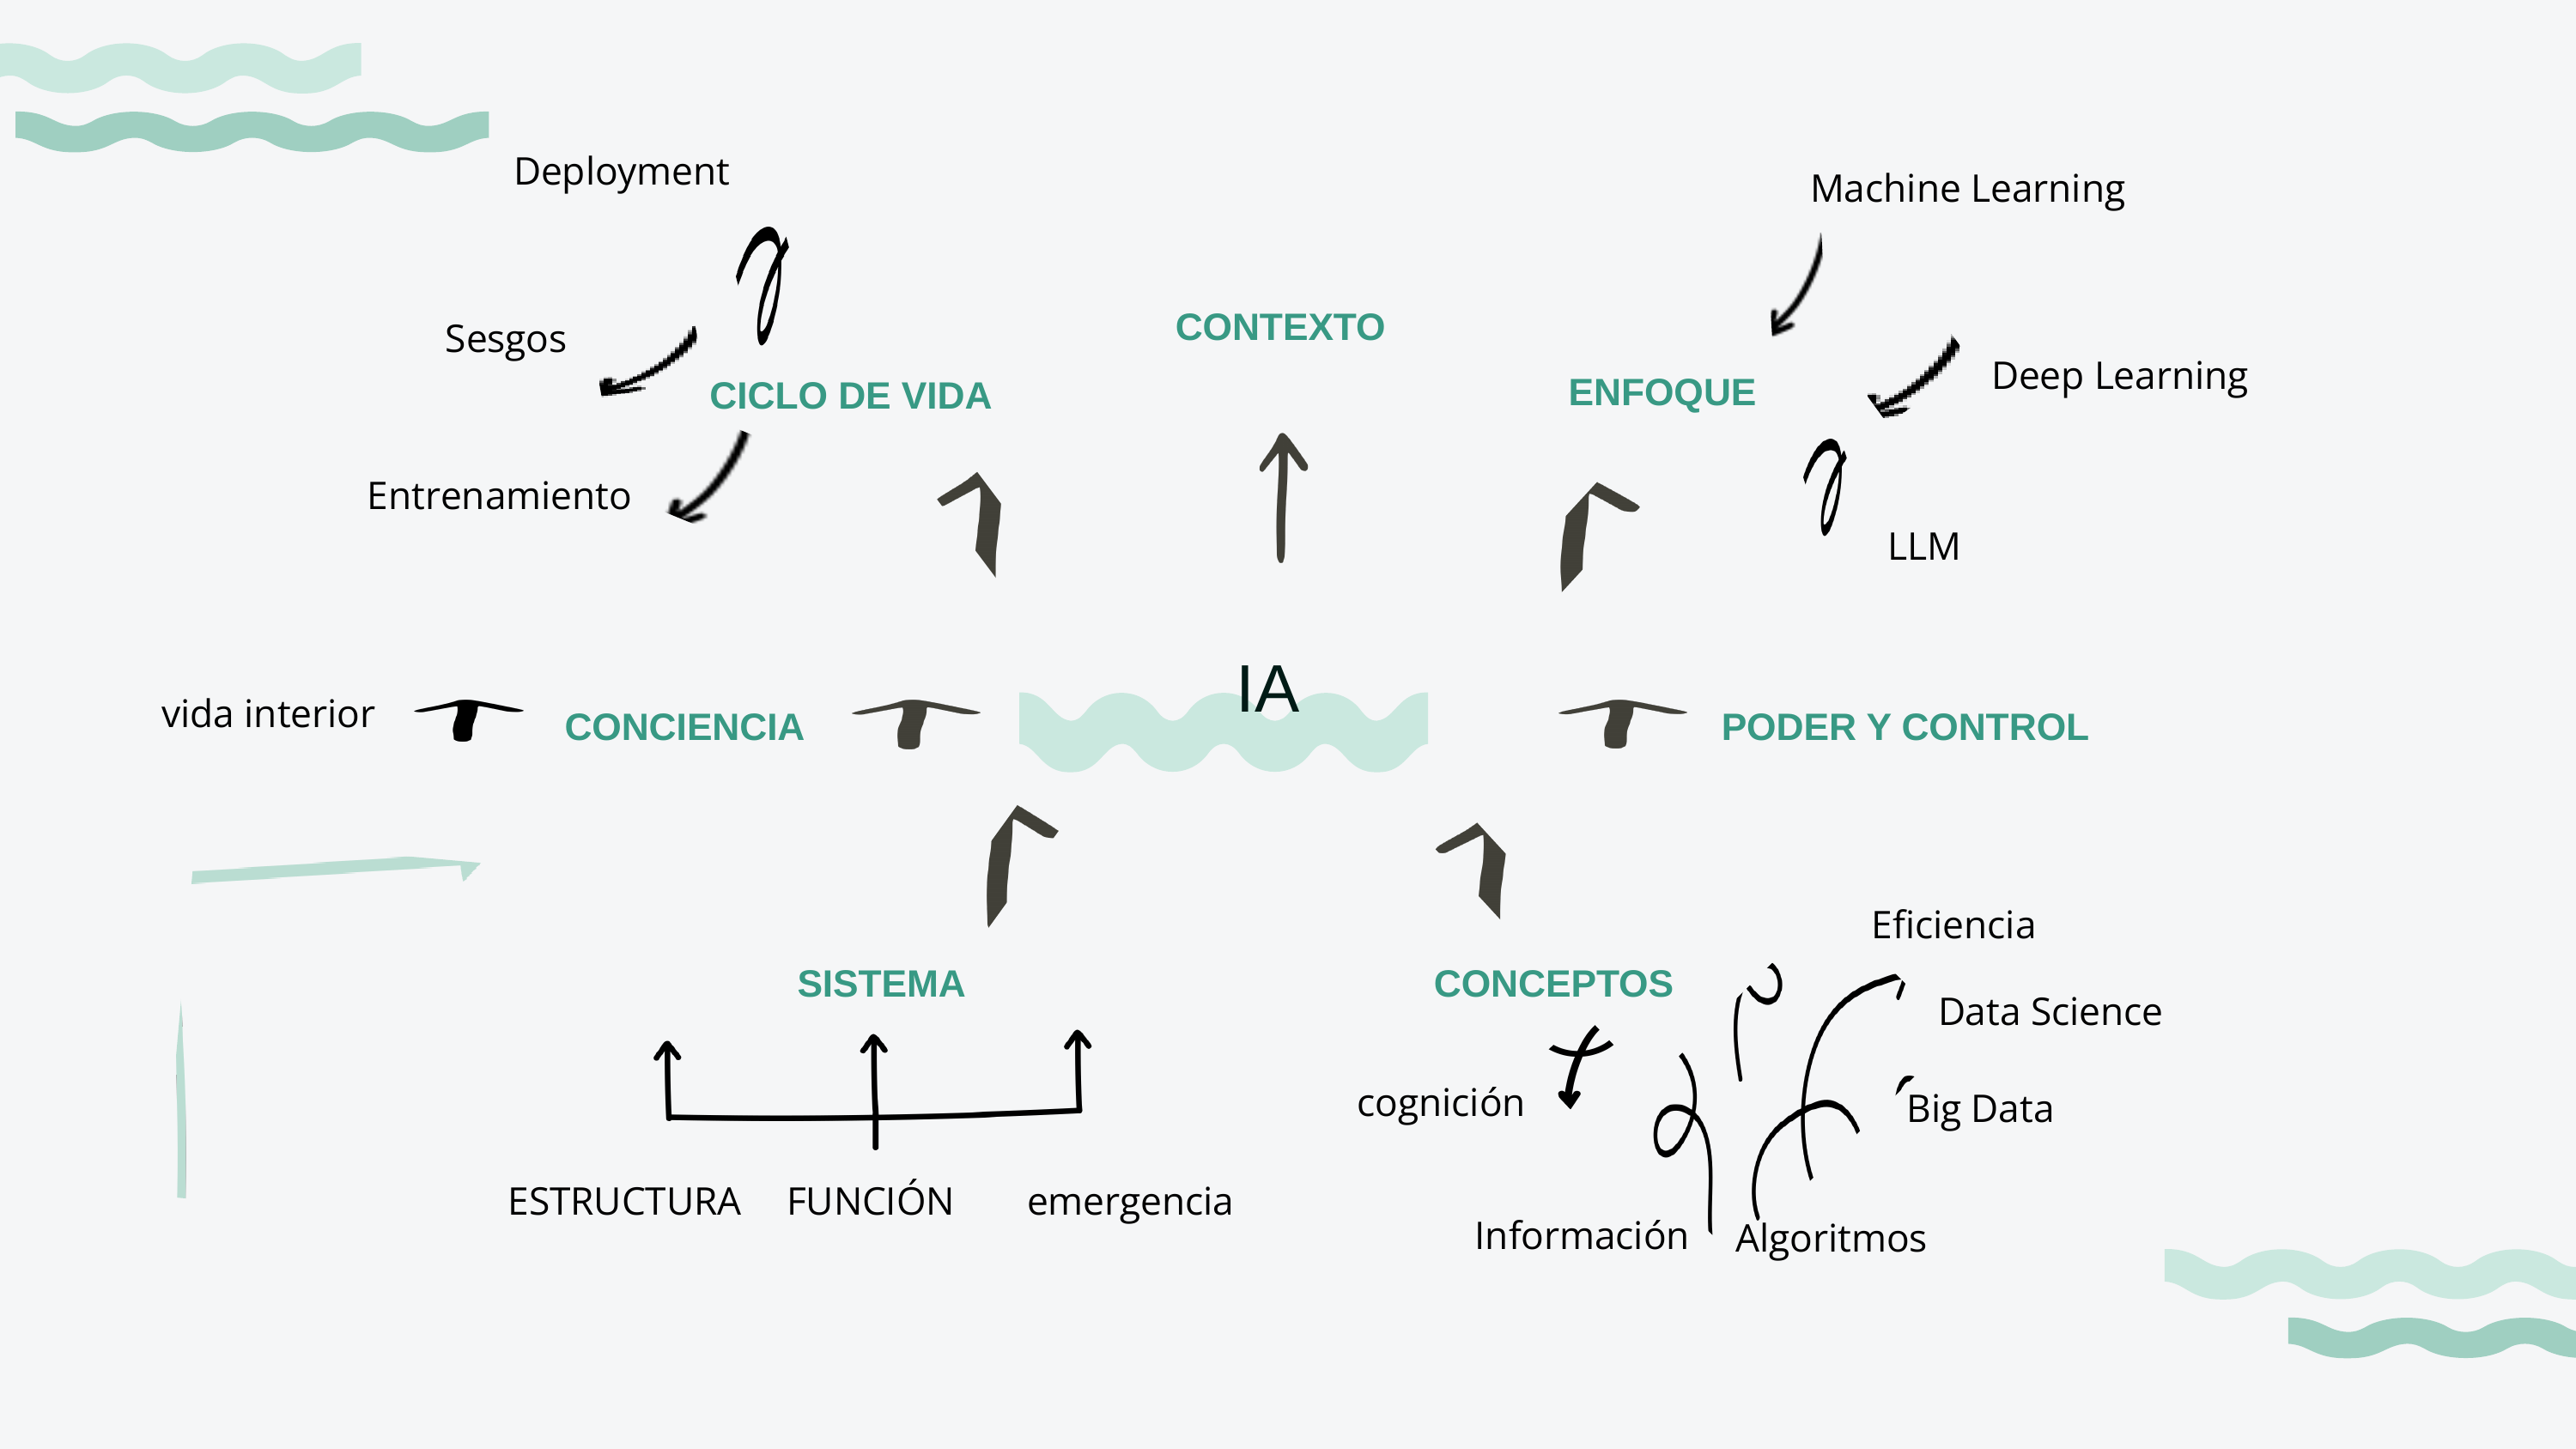

Deployment
Machine Learning

CONTEXTO
Sesgos

Deep Learning
ENFOQUE
CICLO DE VIDA

Entrenamiento

LLM

IA
vida interior

CONCIENCIA
PODER Y CONTROL

Eficiencia
SISTEMA
CONCEPTOS
Data Science

cognición
Big Data
ESTRUCTURA
FUNCIÓN
emergencia
Información
Algoritmos